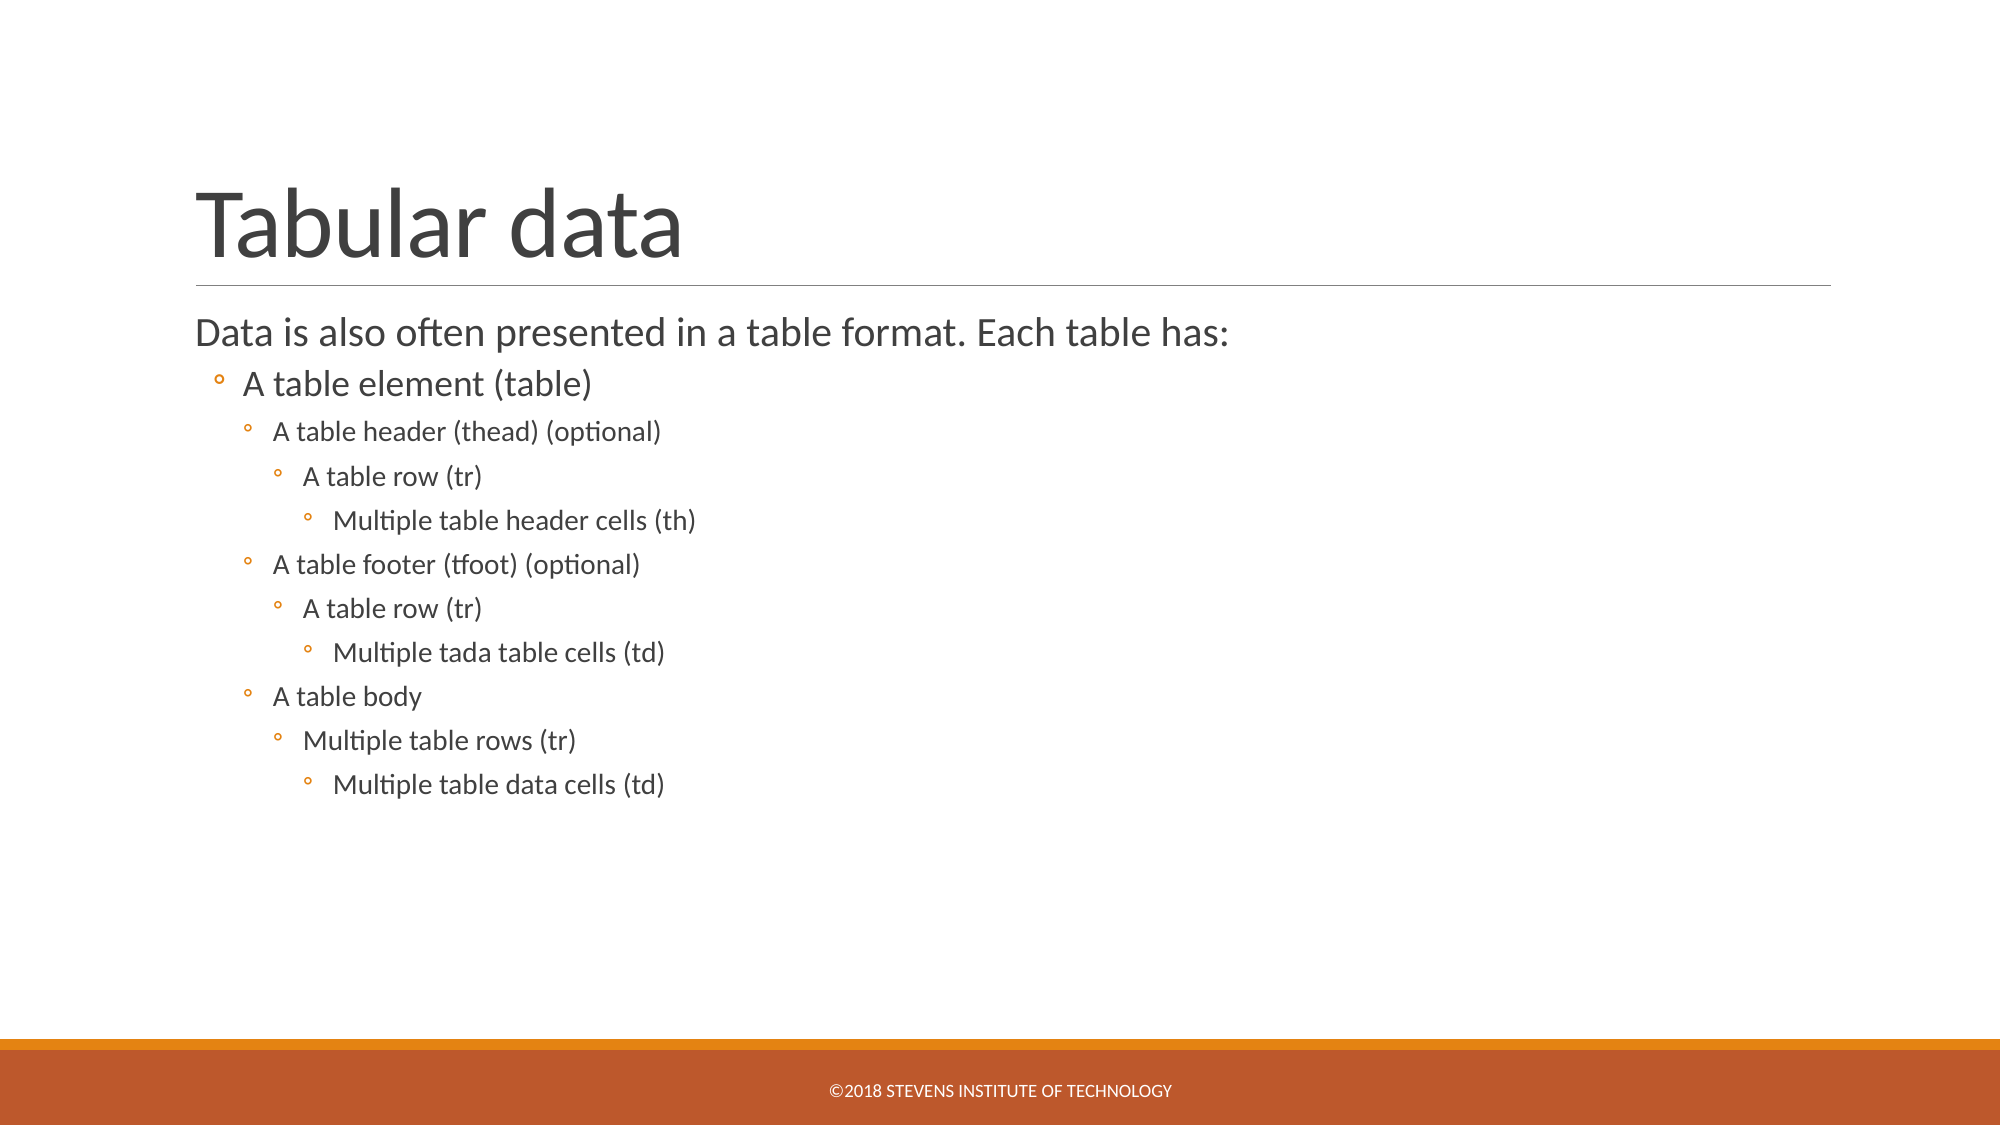

# Tabular data
Data is also often presented in a table format. Each table has:
A table element (table)
A table header (thead) (optional)
A table row (tr)
Multiple table header cells (th)
A table footer (tfoot) (optional)
A table row (tr)
Multiple tada table cells (td)
A table body
Multiple table rows (tr)
Multiple table data cells (td)
©2018 STEVENS INSTITUTE OF TECHNOLOGY